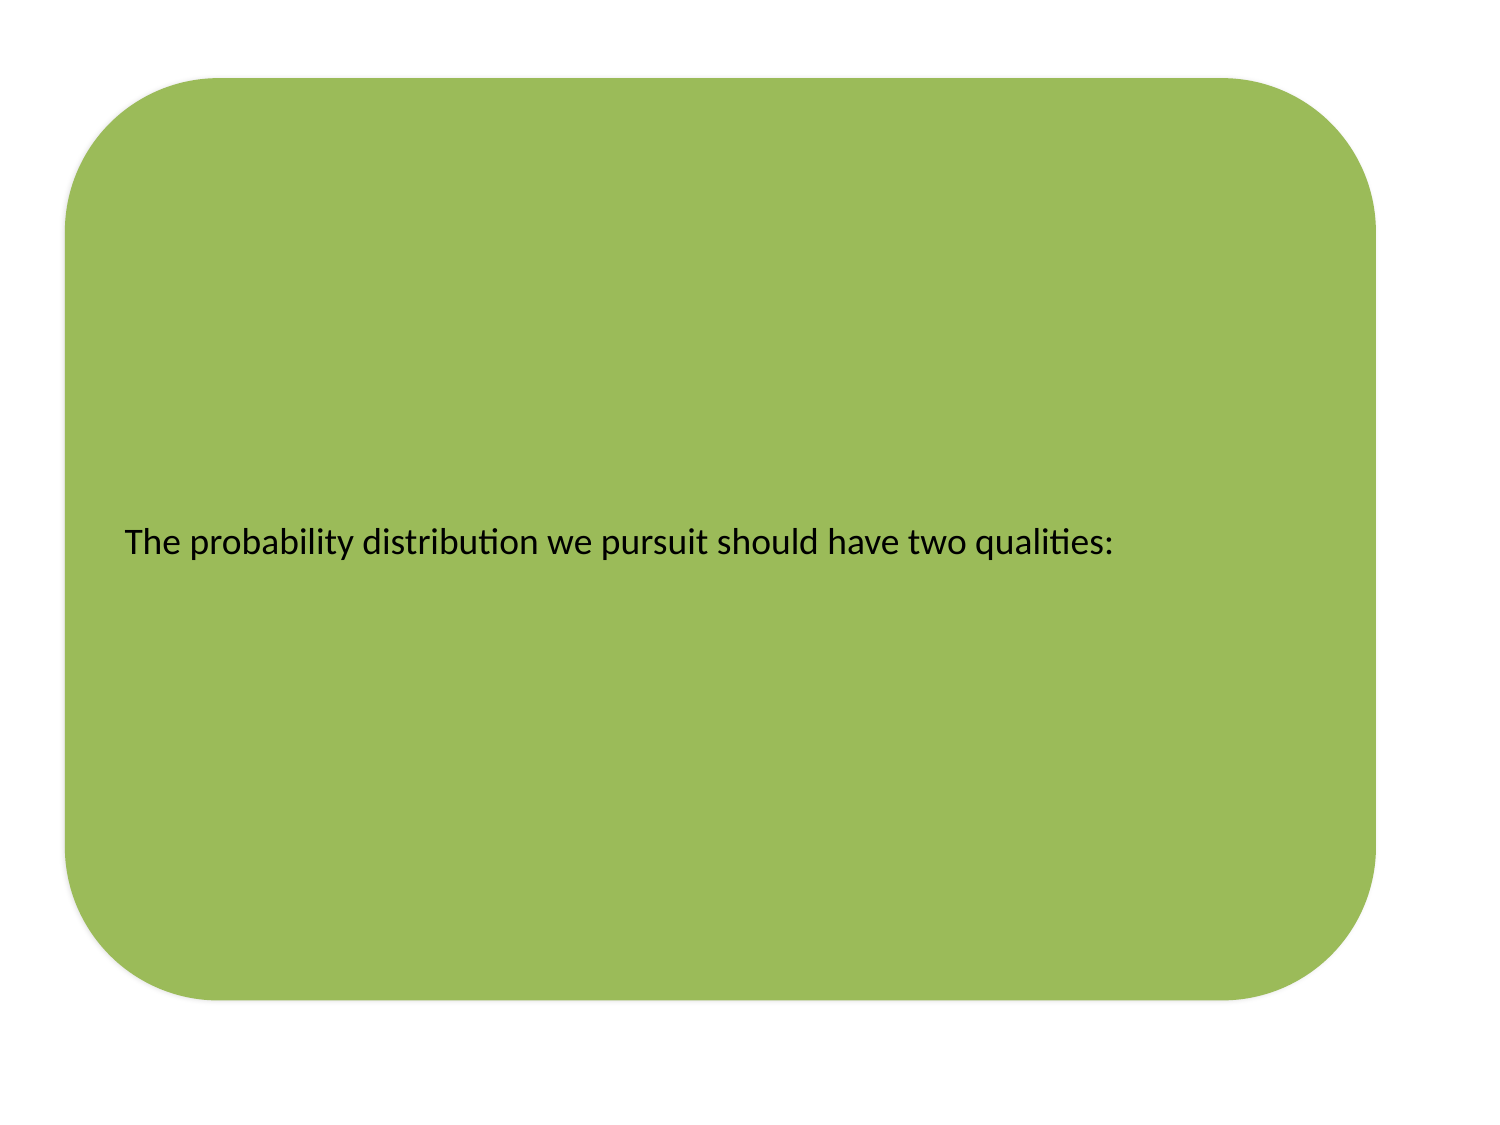

The probability distribution we pursuit should have two qualities: